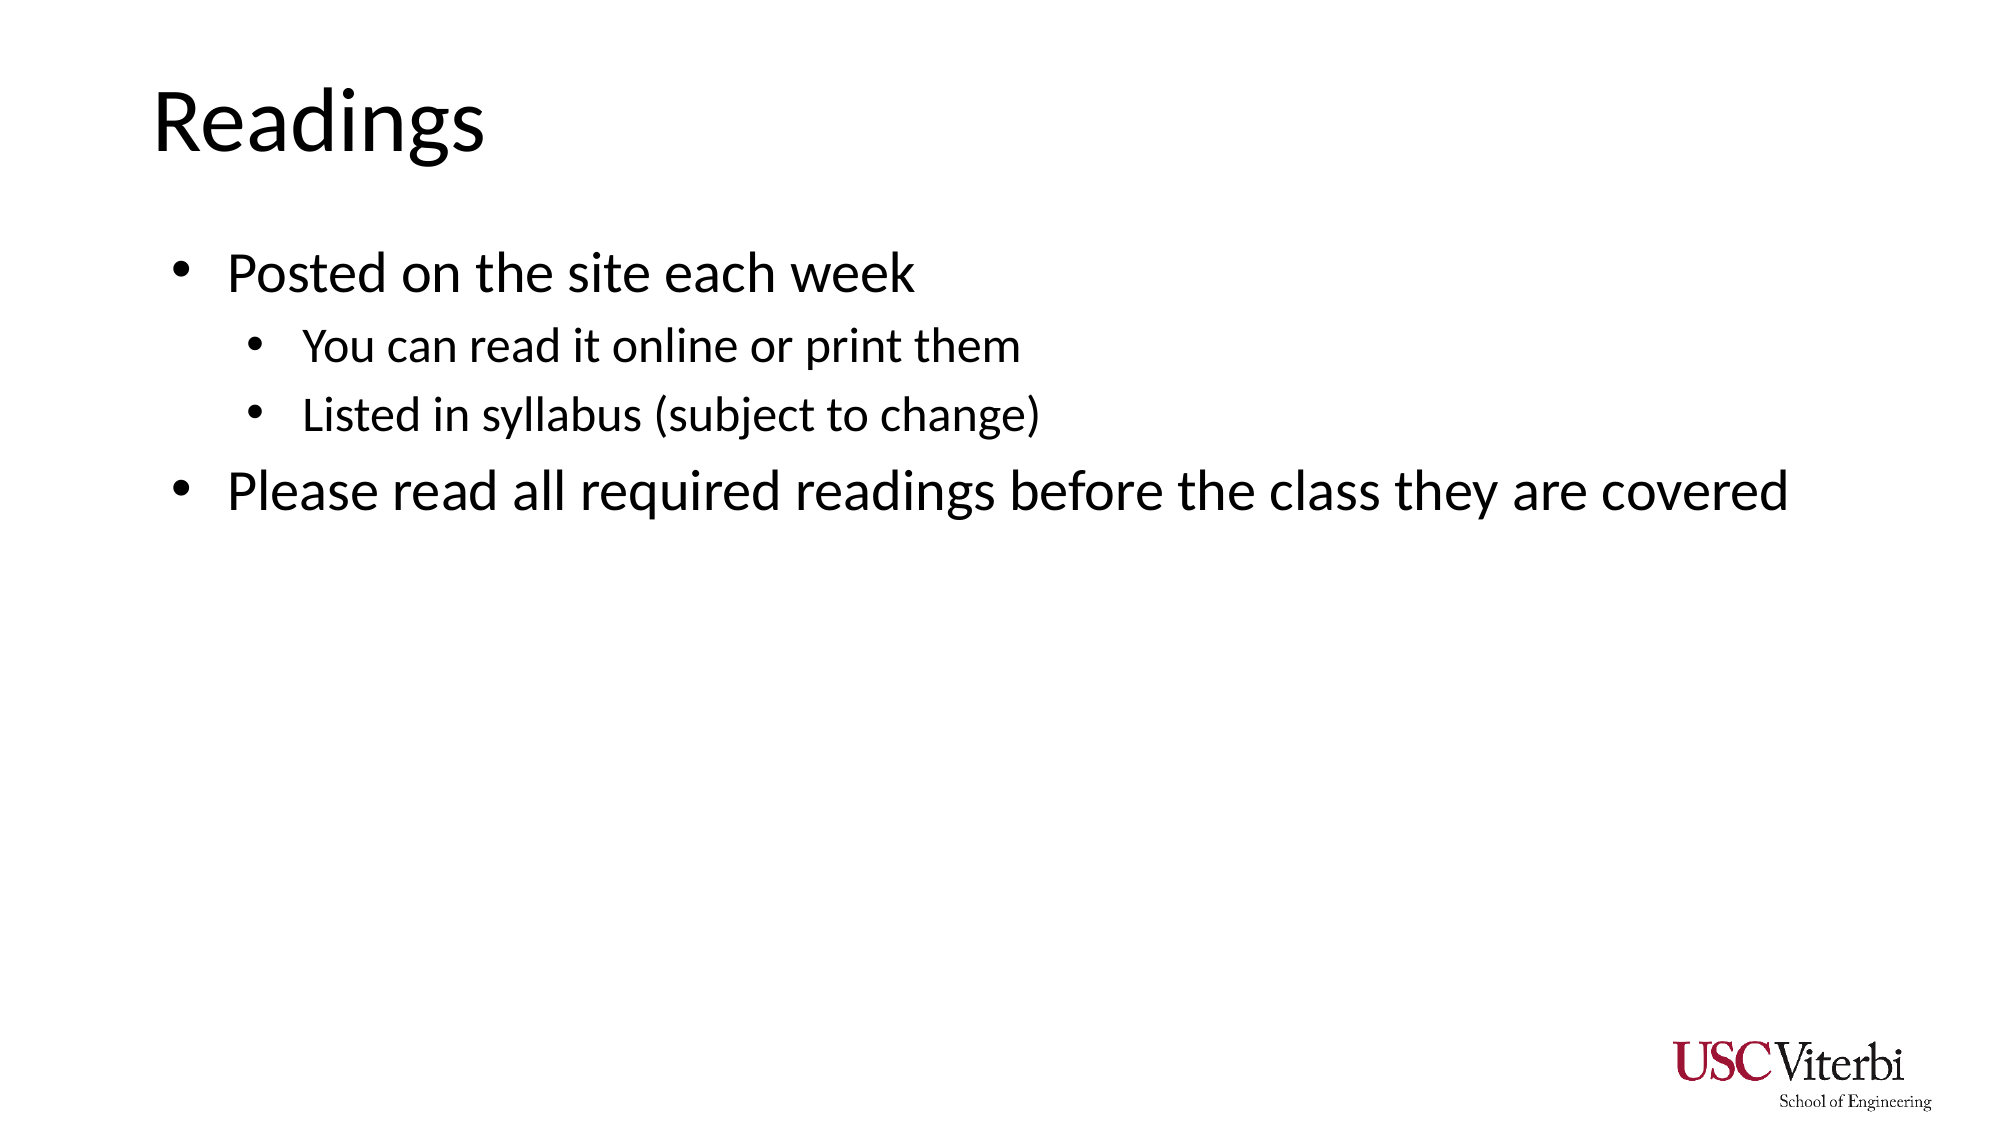

# Readings
Posted on the site each week
You can read it online or print them
Listed in syllabus (subject to change)
Please read all required readings before the class they are covered